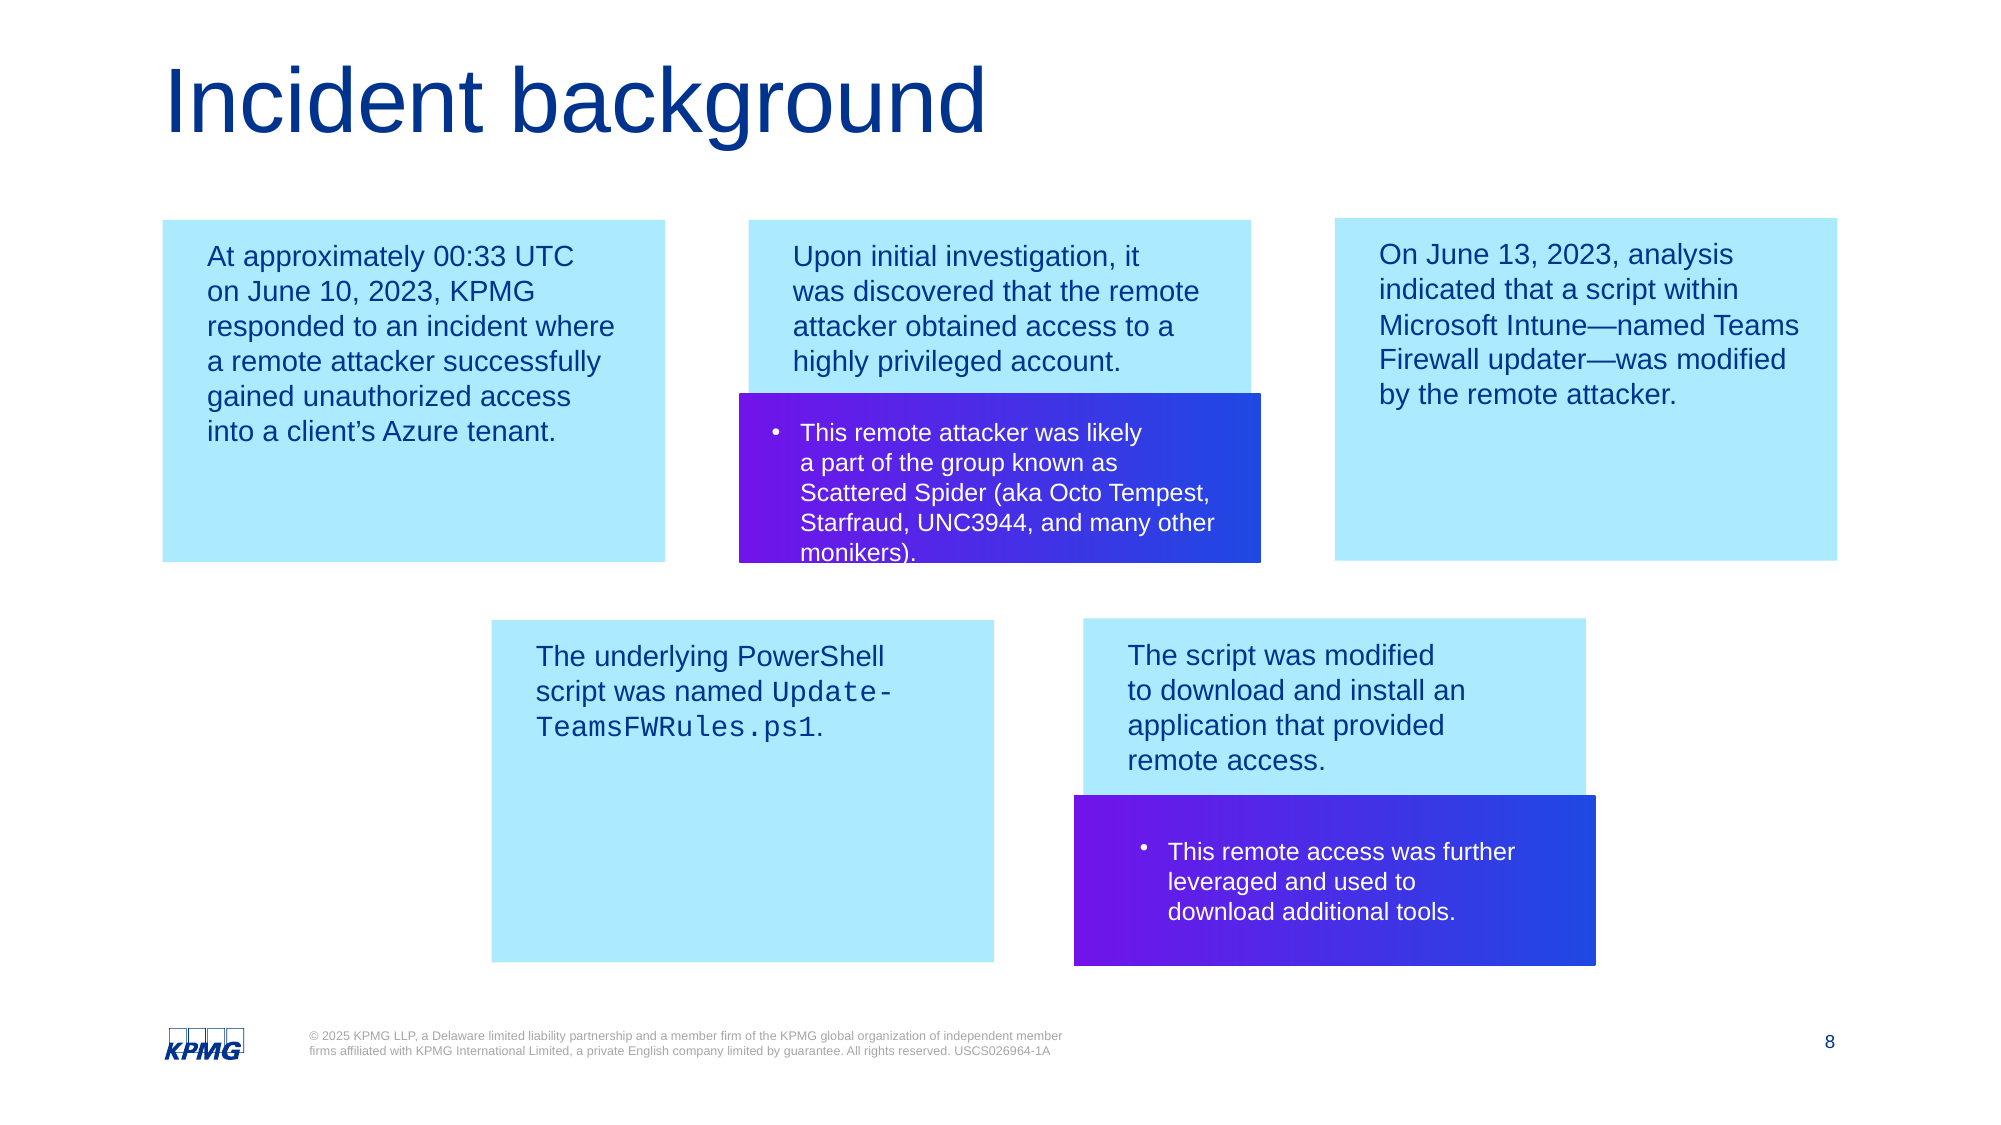

# Incident background
On June 13, 2023, analysis indicated that a script within Microsoft Intune—named Teams Firewall updater—was modified by the remote attacker.
Upon initial investigation, it
was discovered that the remote attacker obtained access to a highly privileged account.

This remote attacker was likely
a part of the group known as Scattered Spider (aka Octo Tempest, Starfraud, UNC3944, and many other monikers).
At approximately 00:33 UTC
on June 10, 2023, KPMG responded to an incident where
a remote attacker successfully gained unauthorized access
into a client’s Azure tenant.
The script was modified
to download and install an application that provided
remote access.

This remote access was further leveraged and used to download additional tools.
The underlying PowerShell
script was named Update-TeamsFWRules.ps1.